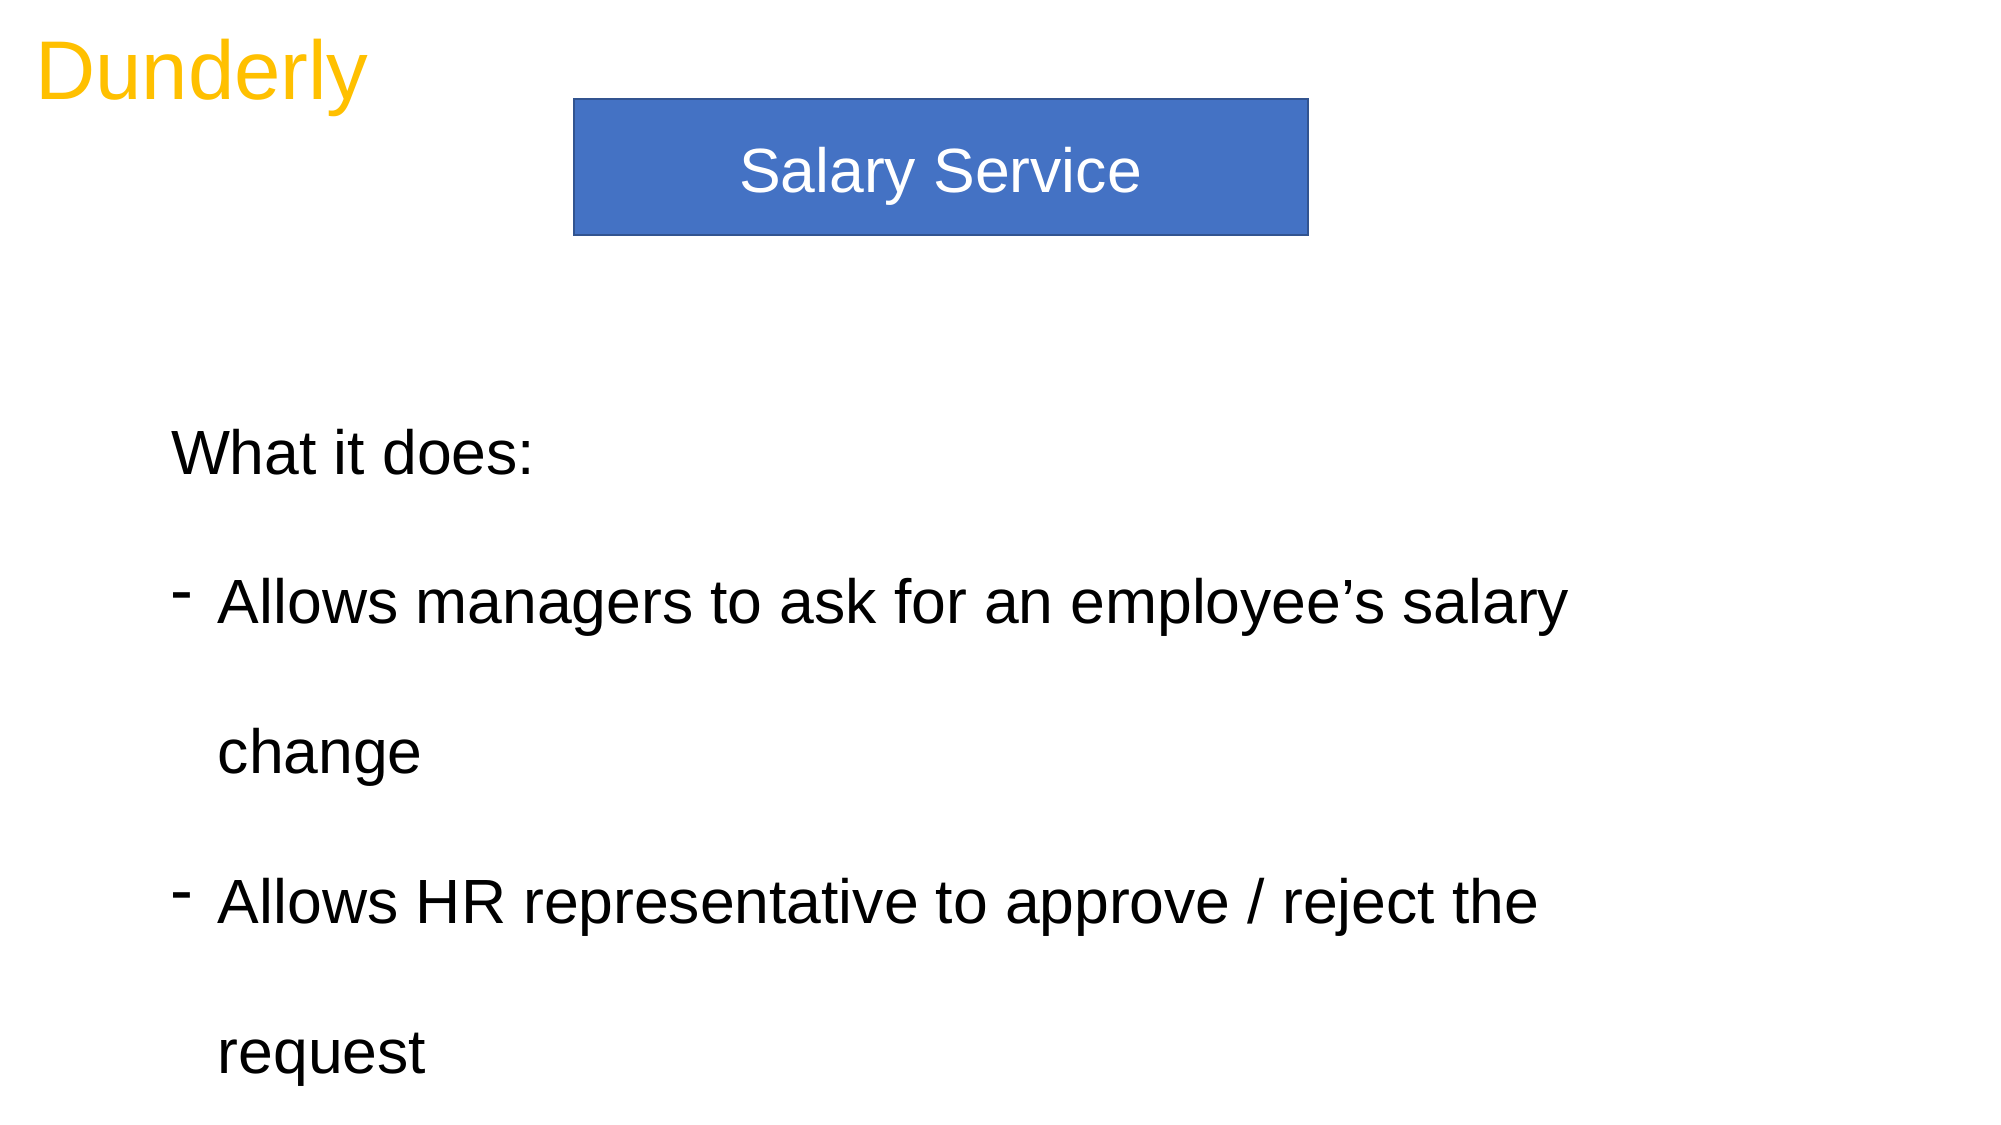

Dunderly
Salary Service
What it does:
Allows managers to ask for an employee’s salary change
Allows HR representative to approve / reject the request